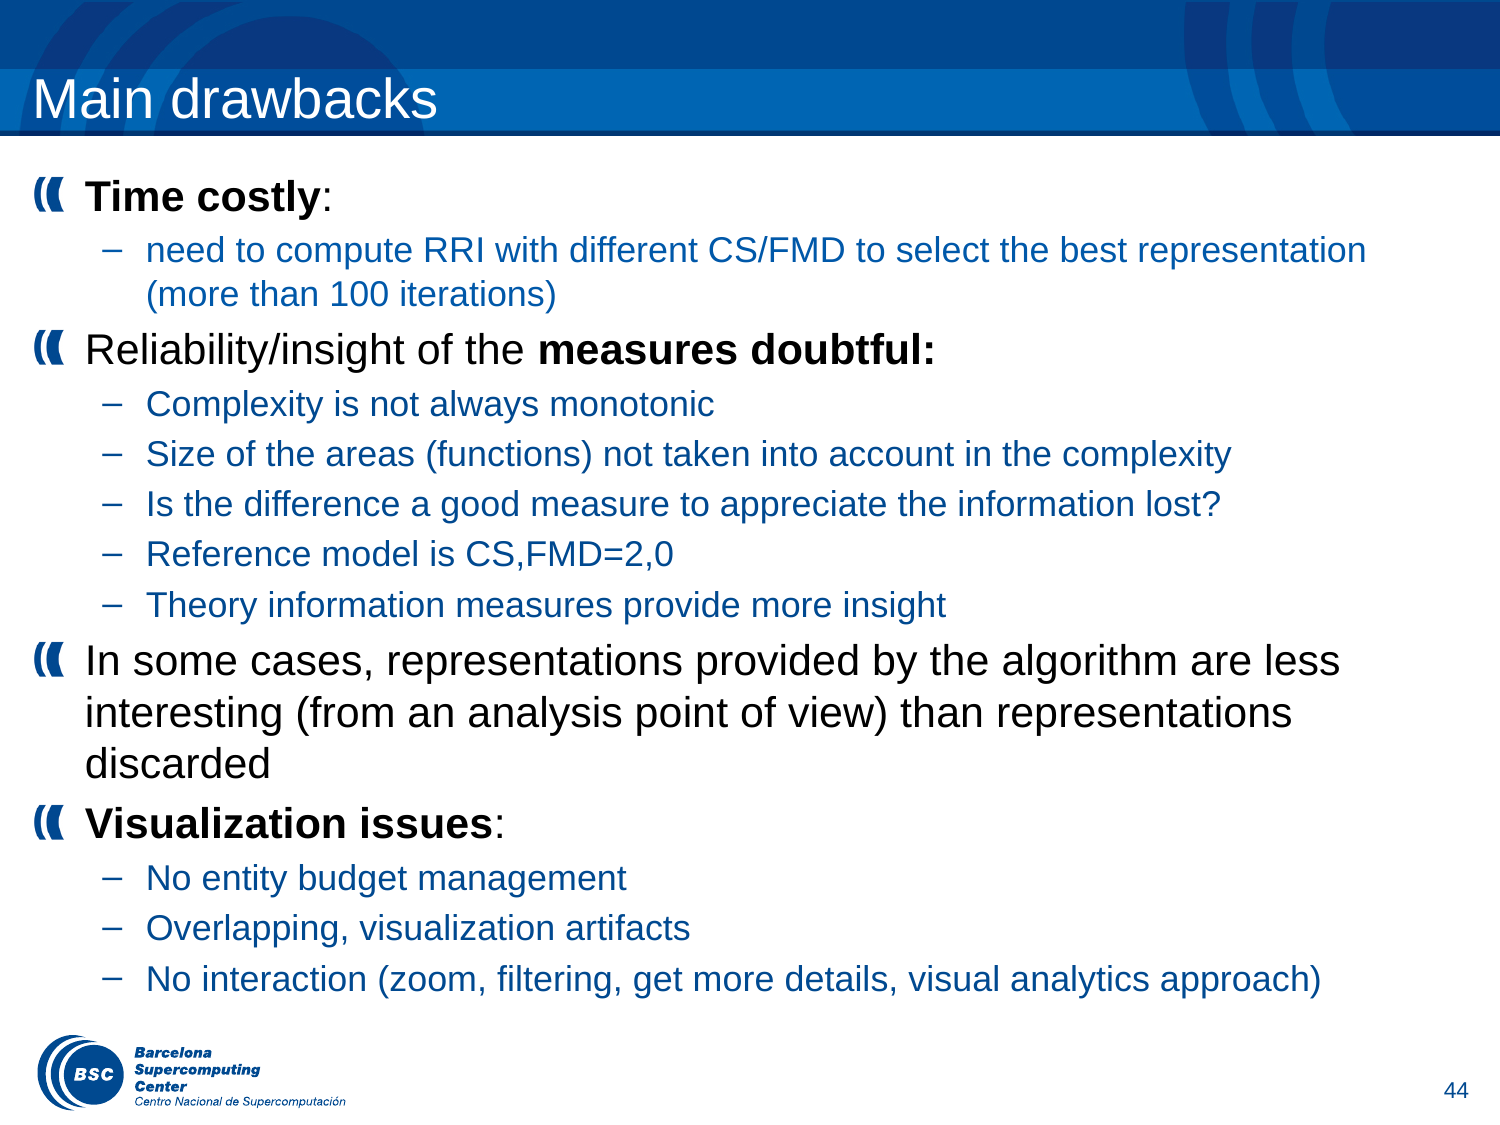

# Main drawbacks
Time costly:
need to compute RRI with different CS/FMD to select the best representation (more than 100 iterations)
Reliability/insight of the measures doubtful:
Complexity is not always monotonic
Size of the areas (functions) not taken into account in the complexity
Is the difference a good measure to appreciate the information lost?
Reference model is CS,FMD=2,0
Theory information measures provide more insight
In some cases, representations provided by the algorithm are less interesting (from an analysis point of view) than representations discarded
Visualization issues:
No entity budget management
Overlapping, visualization artifacts
No interaction (zoom, filtering, get more details, visual analytics approach)
44